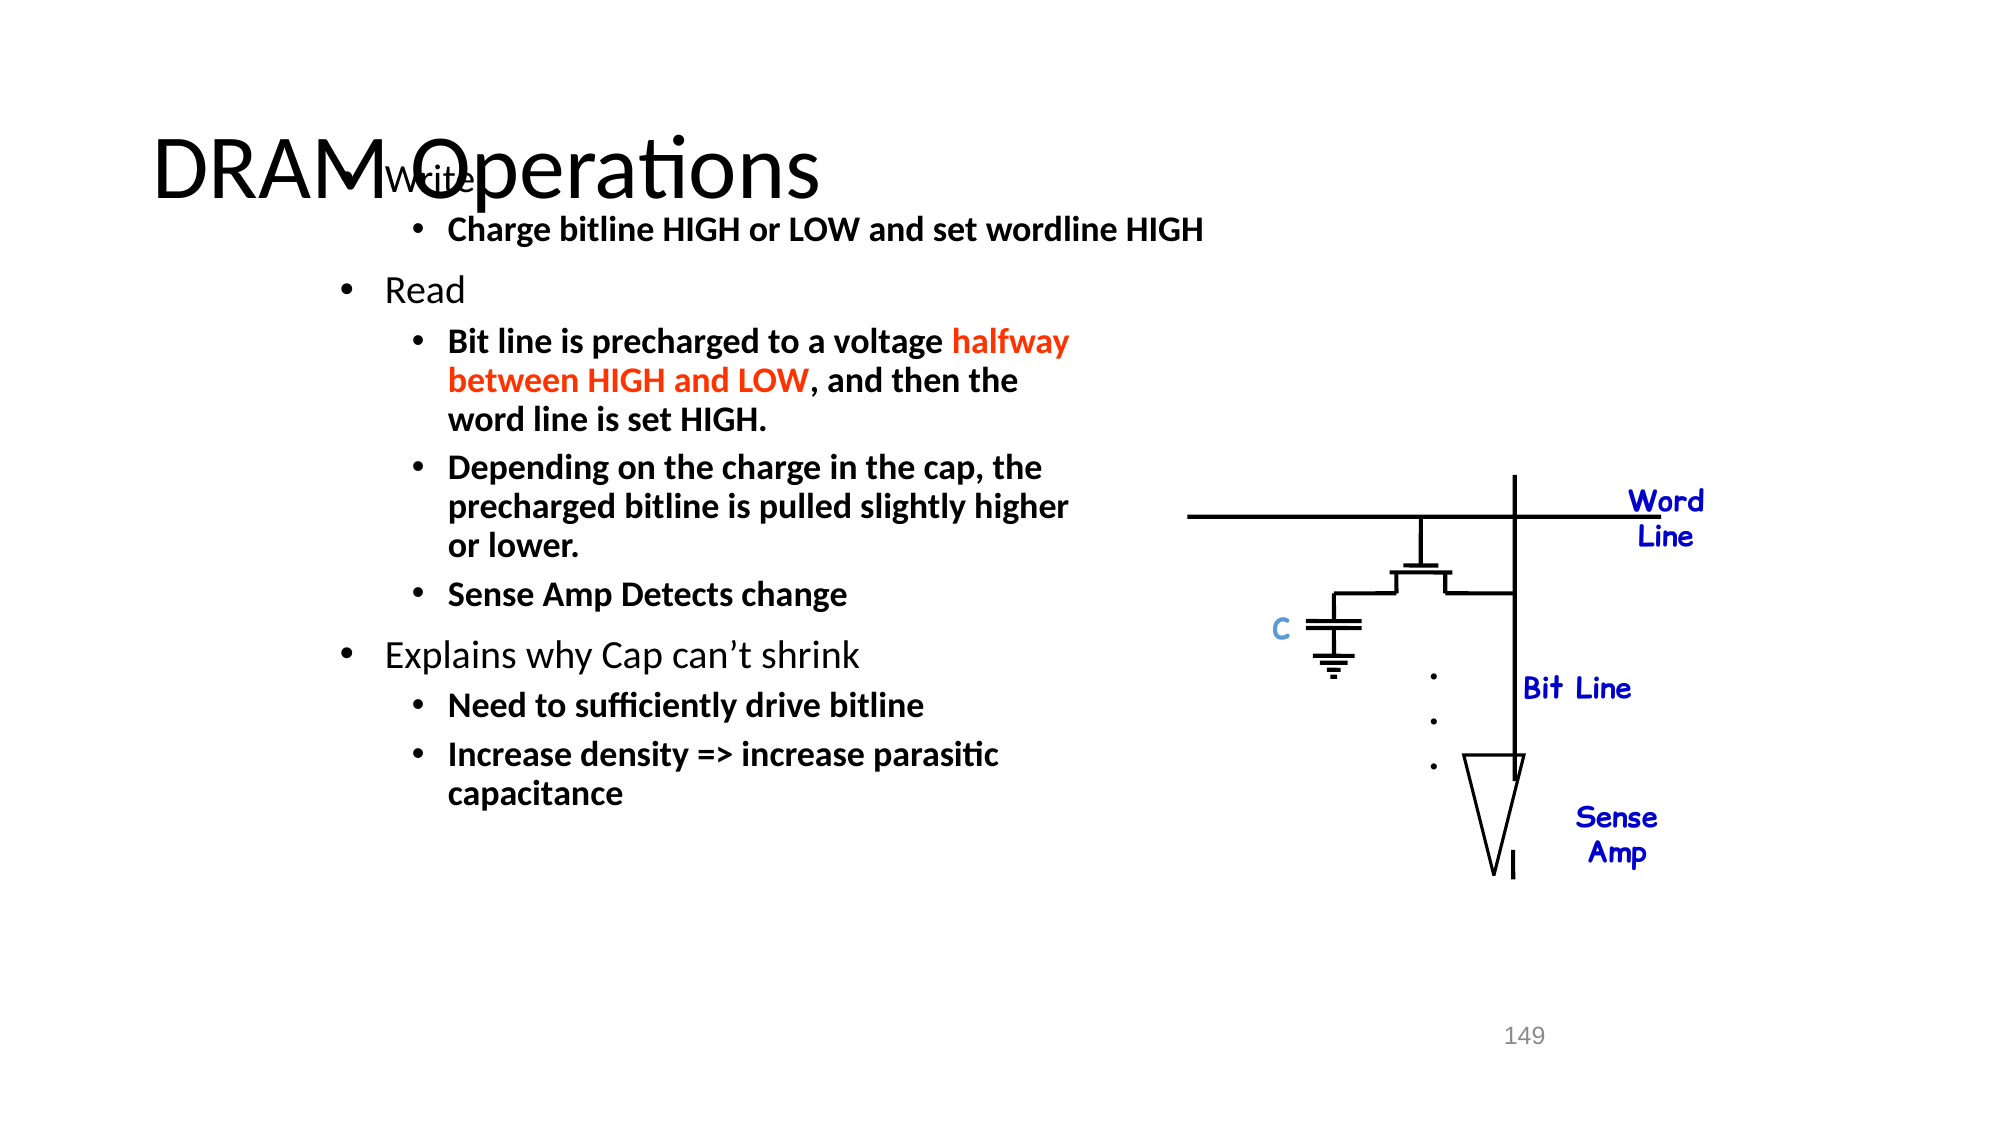

# DRAM Operations
Write
Charge bitline HIGH or LOW and set wordline HIGH
Read
Bit line is precharged to a voltage halfway
between HIGH and LOW, and then the
word line is set HIGH.
Depending on the charge in the cap, the
precharged bitline is pulled slightly higher
or lower.
Sense Amp Detects change
Explains why Cap can’t shrink
Need to sufficiently drive bitline
Increase density => increase parasitic
capacitance

Word Line

C

.
.
.

Bit Line

Sense Amp

149